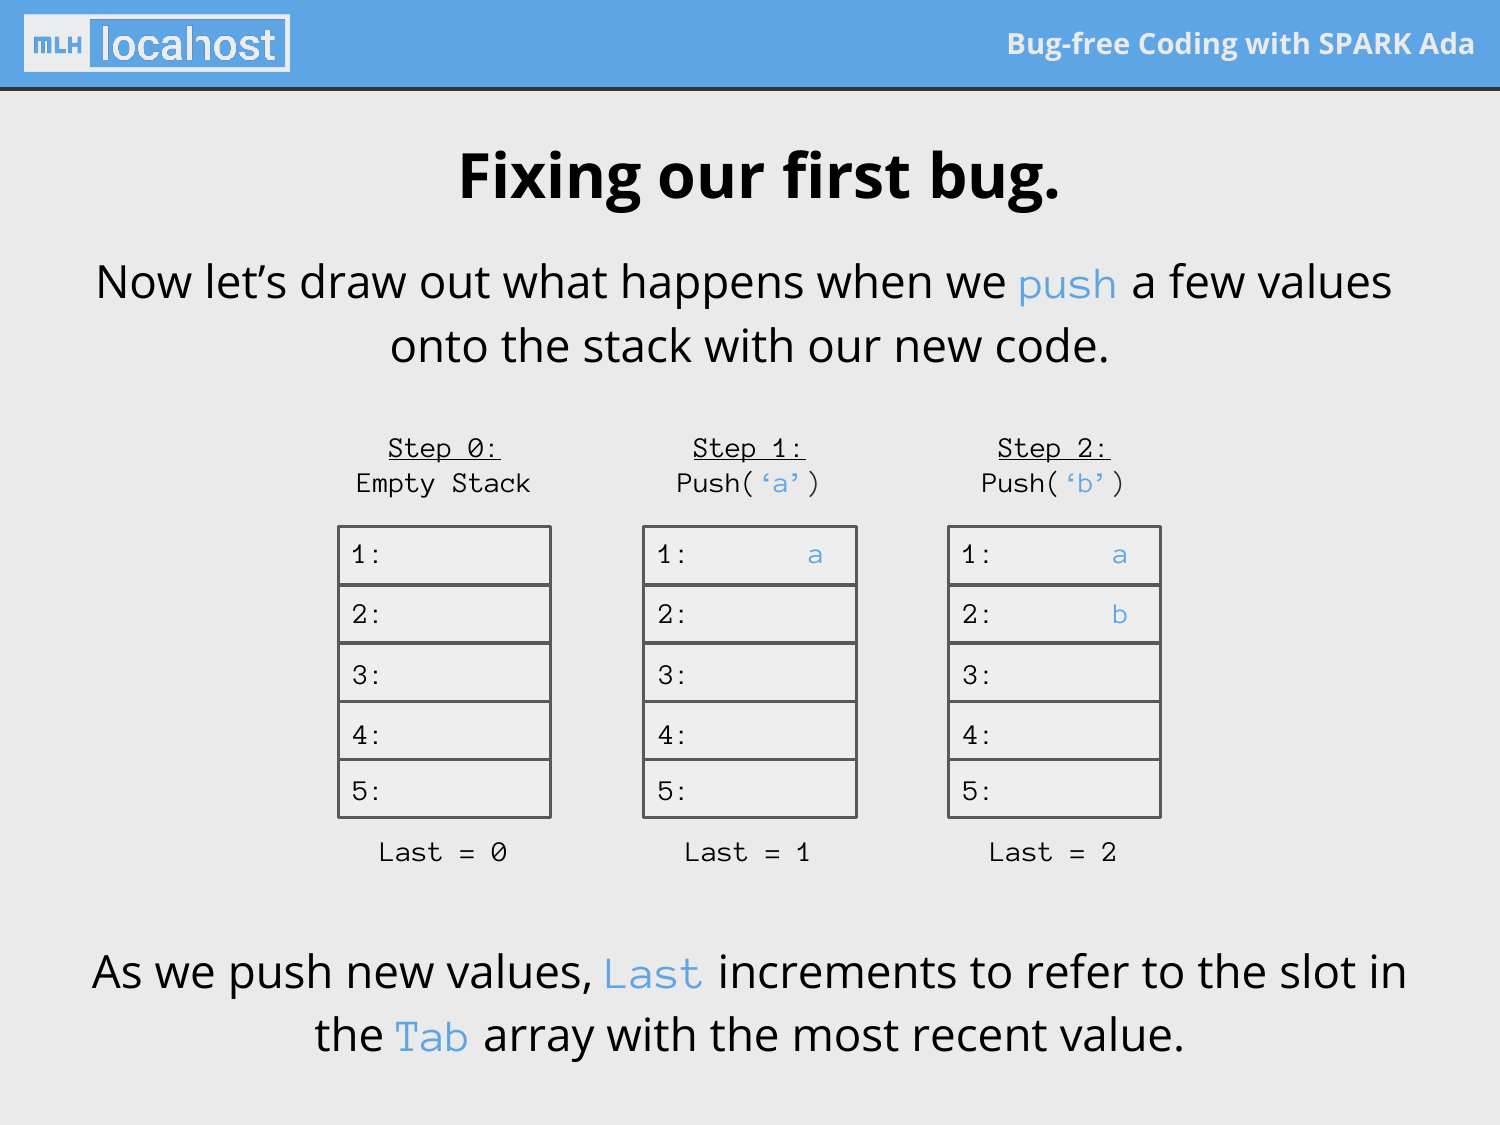

Fixing our first bug.
Now let’s draw out what happens when we push a few values
onto the stack with our new code.
Step 0:
Empty Stack
1:

2:
3:
4:
5:
Last = 0
Step 1:
Push(‘a’)
1:	a

2:
3:
4:
5:
Last = 1
Step 2:
Push(‘b’)
1:	a

2:	b
3:
4:
5:
Last = 2
As we push new values, Last increments to refer to the slot in the Tab array with the most recent value.